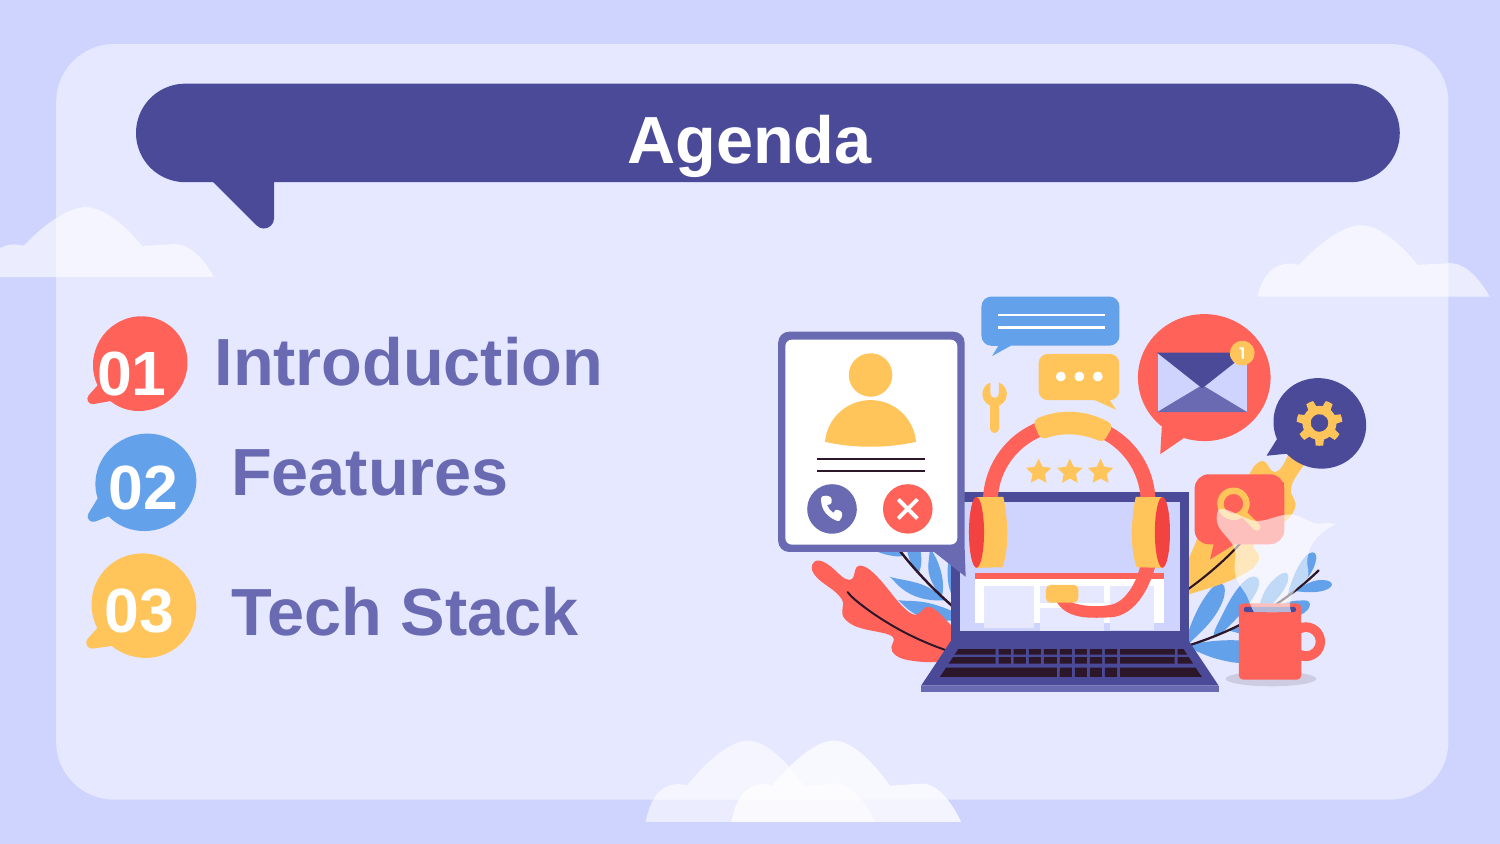

# Agenda

Introduction

01
Features

02
Tech Stack

03